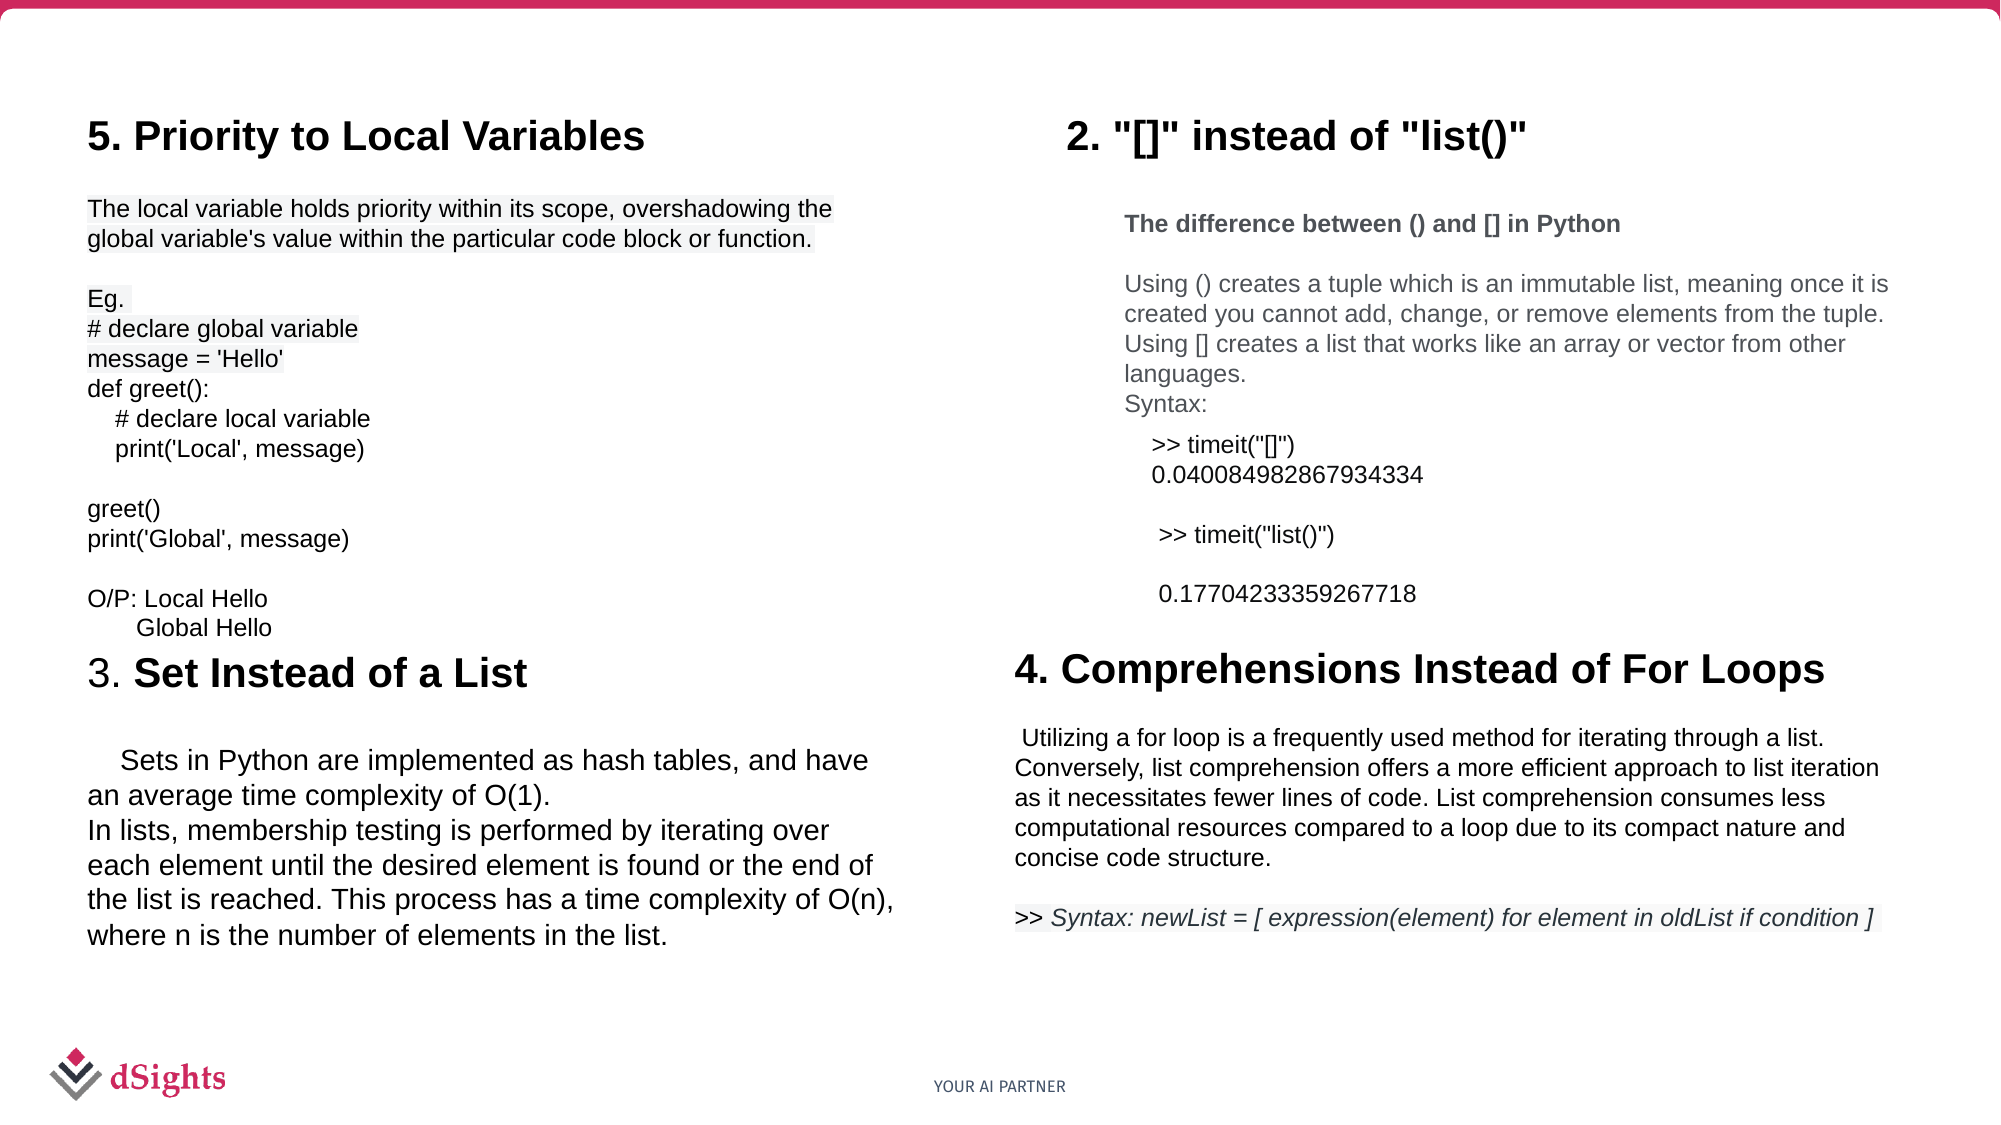

5. Priority to Local Variables

2. "[]" instead of "list()"

The local variable holds priority within its scope, overshadowing the global variable's value within the particular code block or function.

Eg.
# declare global variable
message = 'Hello'
def greet():
    # declare local variable
    print('Local', message)

greet()
print('Global', message)

O/P: Local Hello
       Global Hello

The difference between () and [] in Python

Using () creates a tuple which is an immutable list, meaning once it is created you cannot add, change, or remove elements from the tuple. Using [] creates a list that works like an array or vector from other languages.
Syntax:

>> timeit("[]")
0.040084982867934334

 >> timeit("list()")

 0.17704233359267718
4. Comprehensions Instead of For Loops

 Utilizing a for loop is a frequently used method for iterating through a list. Conversely, list comprehension offers a more efficient approach to list iteration as it necessitates fewer lines of code. List comprehension consumes less computational resources compared to a loop due to its compact nature and concise code structure.

>> Syntax: newList = [ expression(element) for element in oldList if condition ]

3. Set Instead of a List

    Sets in Python are implemented as hash tables, and have an average time complexity of O(1).
In lists, membership testing is performed by iterating over each element until the desired element is found or the end of the list is reached. This process has a time complexity of O(n), where n is the number of elements in the list.